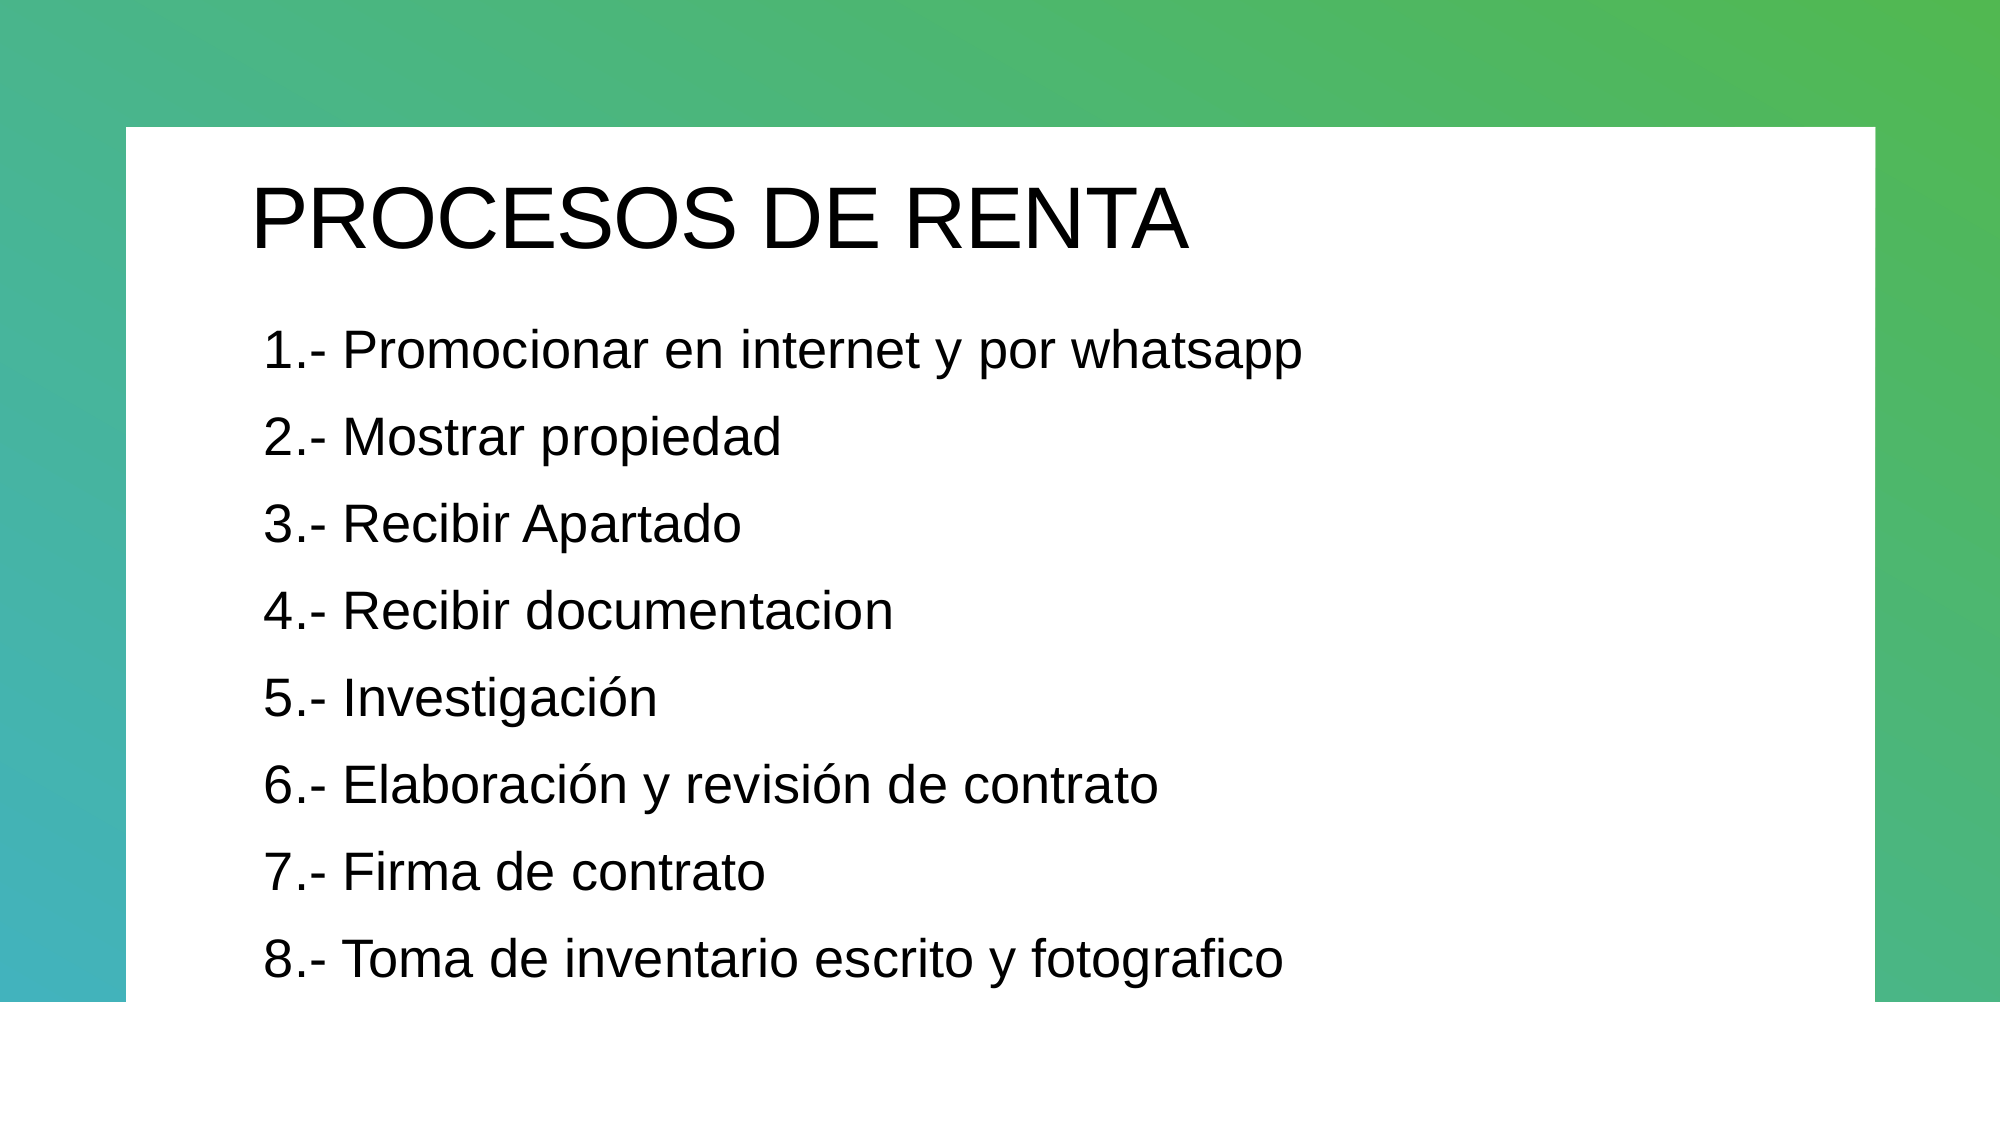

# PROCESOS DE RENTA
1.- Promocionar en internet y por whatsapp
2.- Mostrar propiedad
3.- Recibir Apartado
4.- Recibir documentacion
5.- Investigación
6.- Elaboración y revisión de contrato
7.- Firma de contrato
8.- Toma de inventario escrito y fotografico